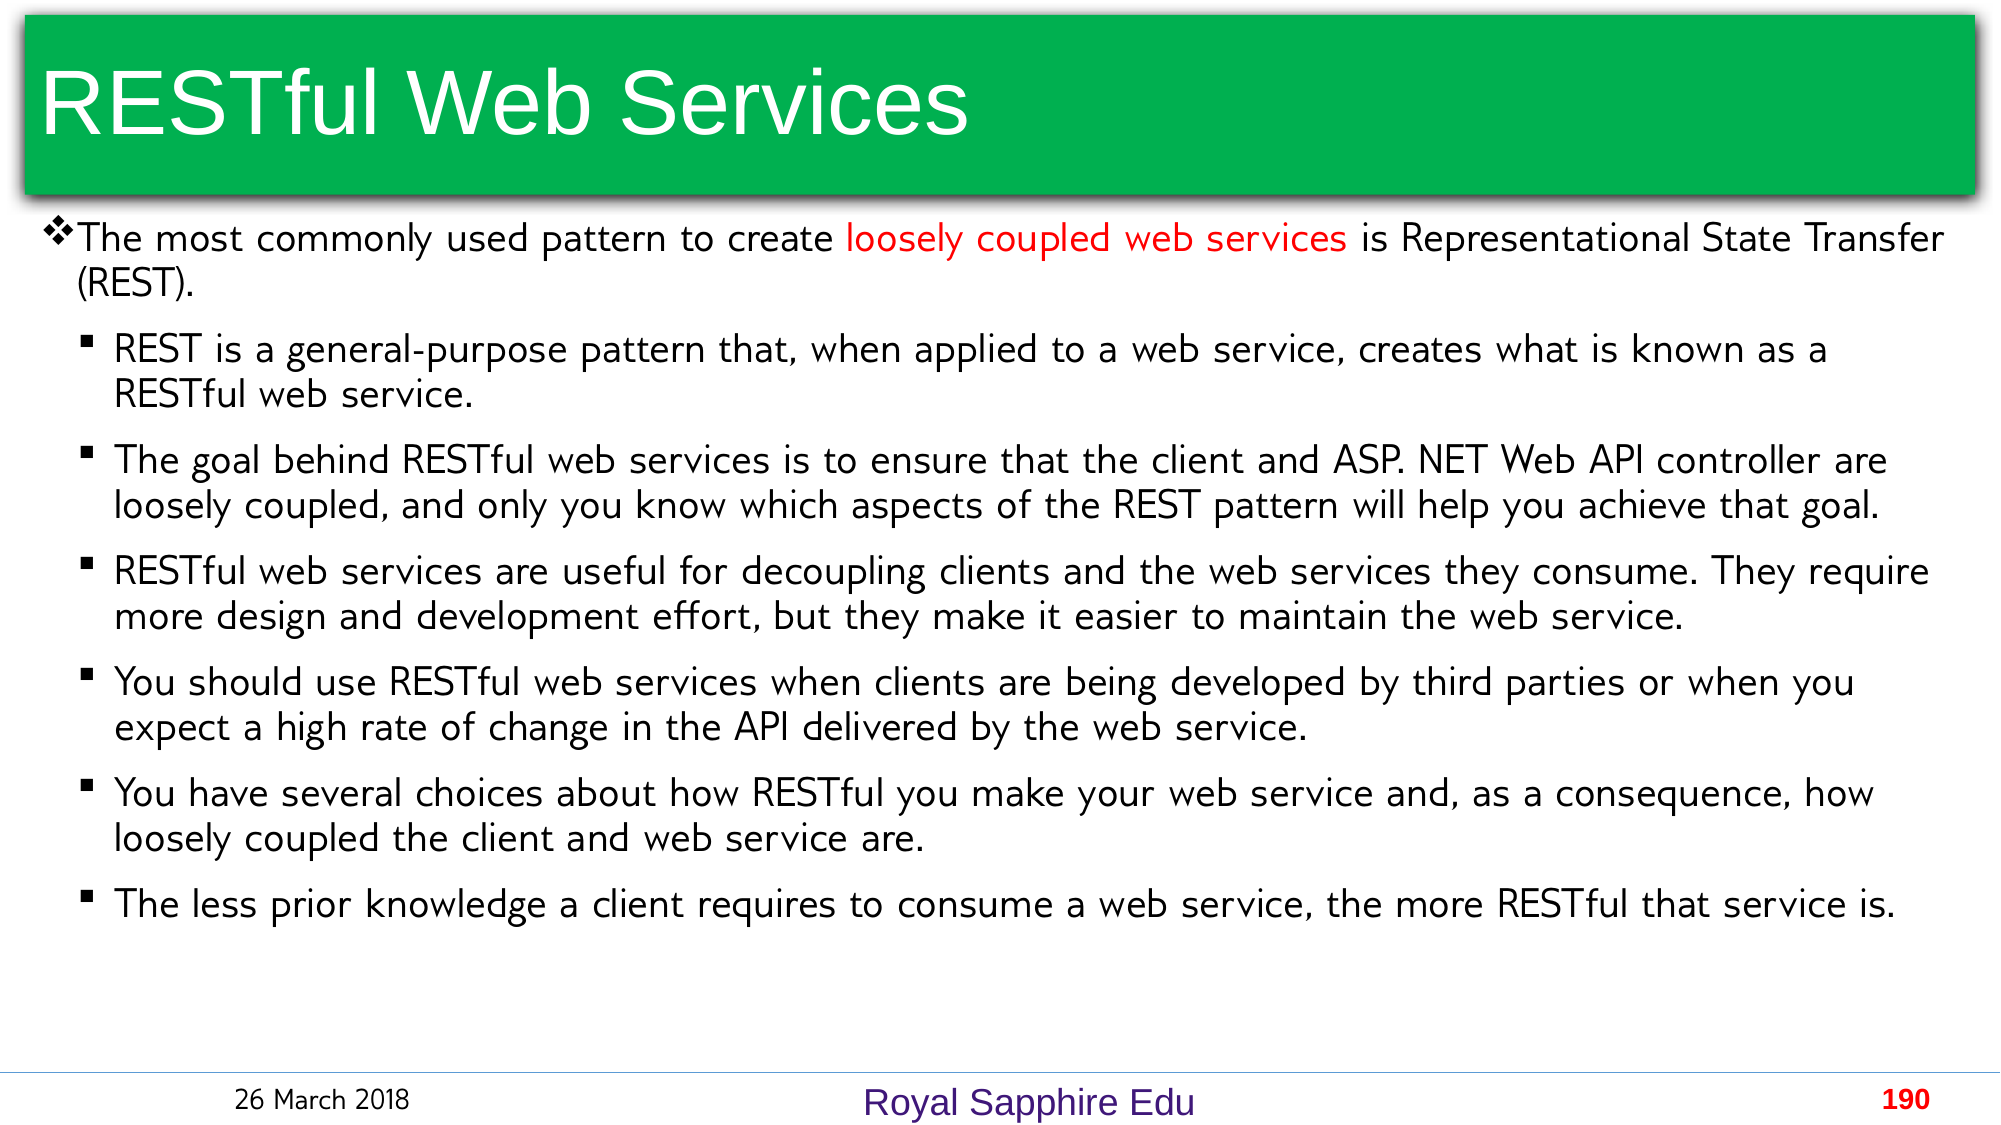

# RESTful Web Services
The most commonly used pattern to create loosely coupled web services is Representational State Transfer (REST).
REST is a general-purpose pattern that, when applied to a web service, creates what is known as a RESTful web service.
The goal behind RESTful web services is to ensure that the client and ASP. NET Web API controller are loosely coupled, and only you know which aspects of the REST pattern will help you achieve that goal.
RESTful web services are useful for decoupling clients and the web services they consume. They require more design and development effort, but they make it easier to maintain the web service.
You should use RESTful web services when clients are being developed by third parties or when you expect a high rate of change in the API delivered by the web service.
You have several choices about how RESTful you make your web service and, as a consequence, how loosely coupled the client and web service are.
The less prior knowledge a client requires to consume a web service, the more RESTful that service is.
26 March 2018
190